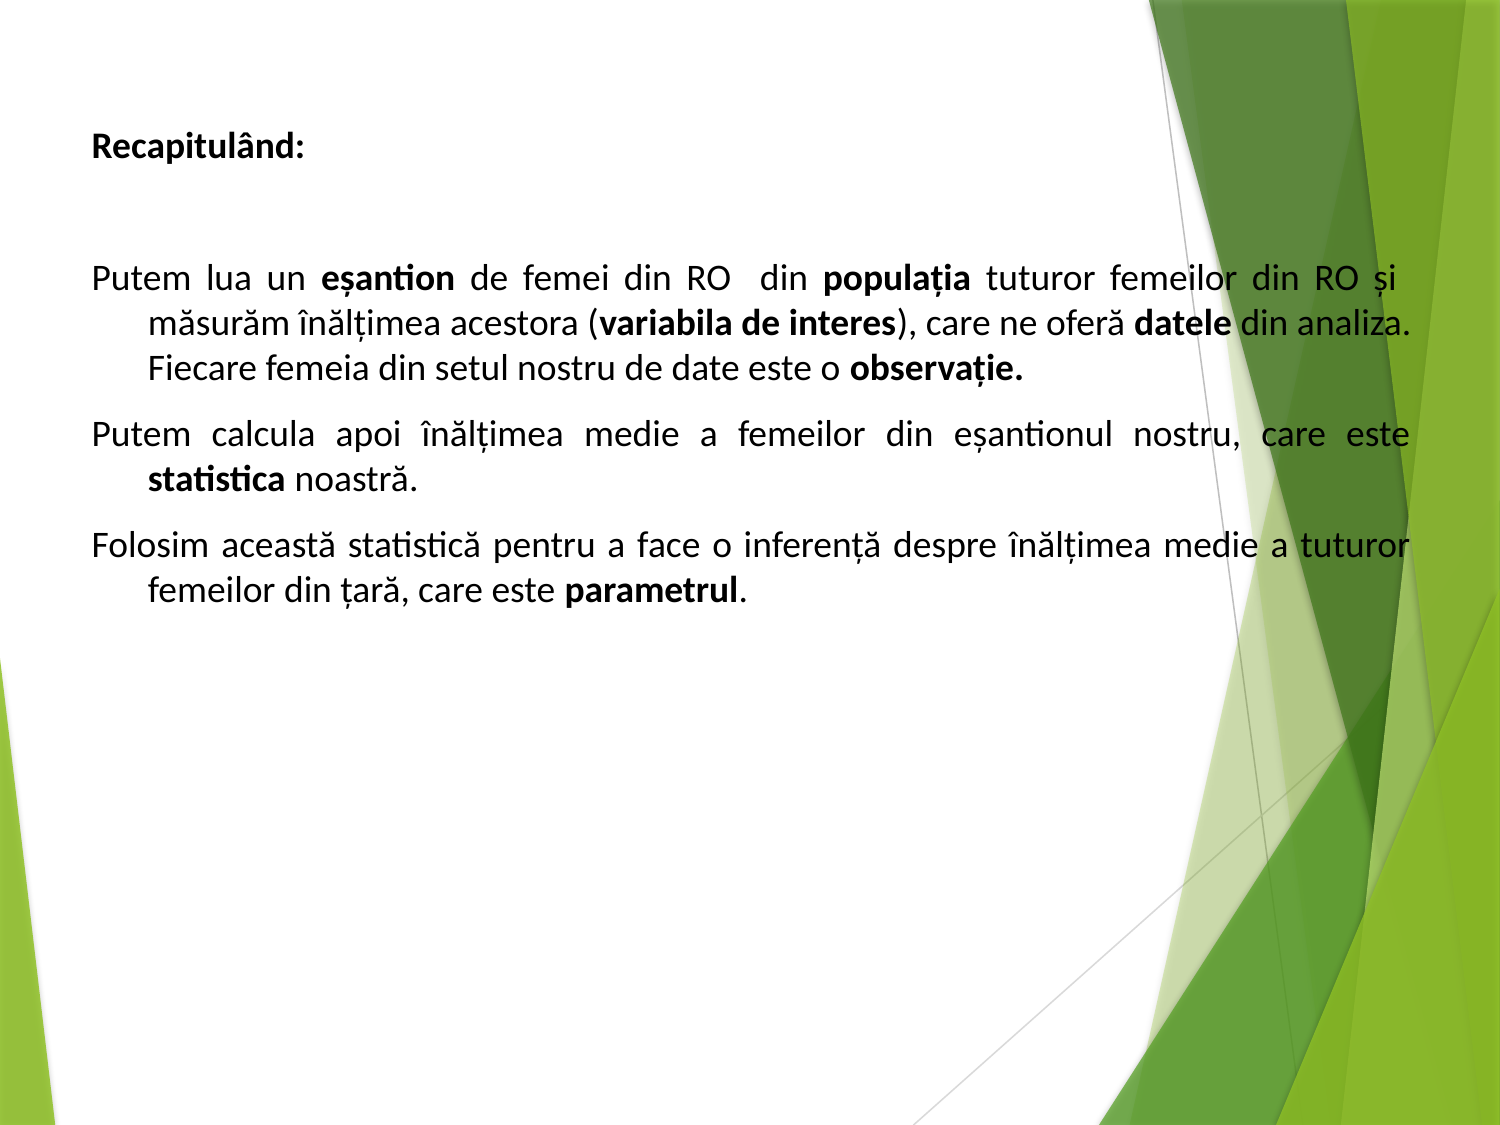

Recapitulând:

Putem lua un eșantion de femei din RO  din populația tuturor femeilor din RO și  măsurăm înălțimea acestora (variabila de interes), care ne oferă datele din analiza. Fiecare femeia din setul nostru de date este o observație.
Putem calcula apoi înălțimea medie a femeilor din eșantionul nostru, care este statistica noastră.
Folosim această statistică pentru a face o inferență despre înălțimea medie a tuturor femeilor din țară, care este parametrul.